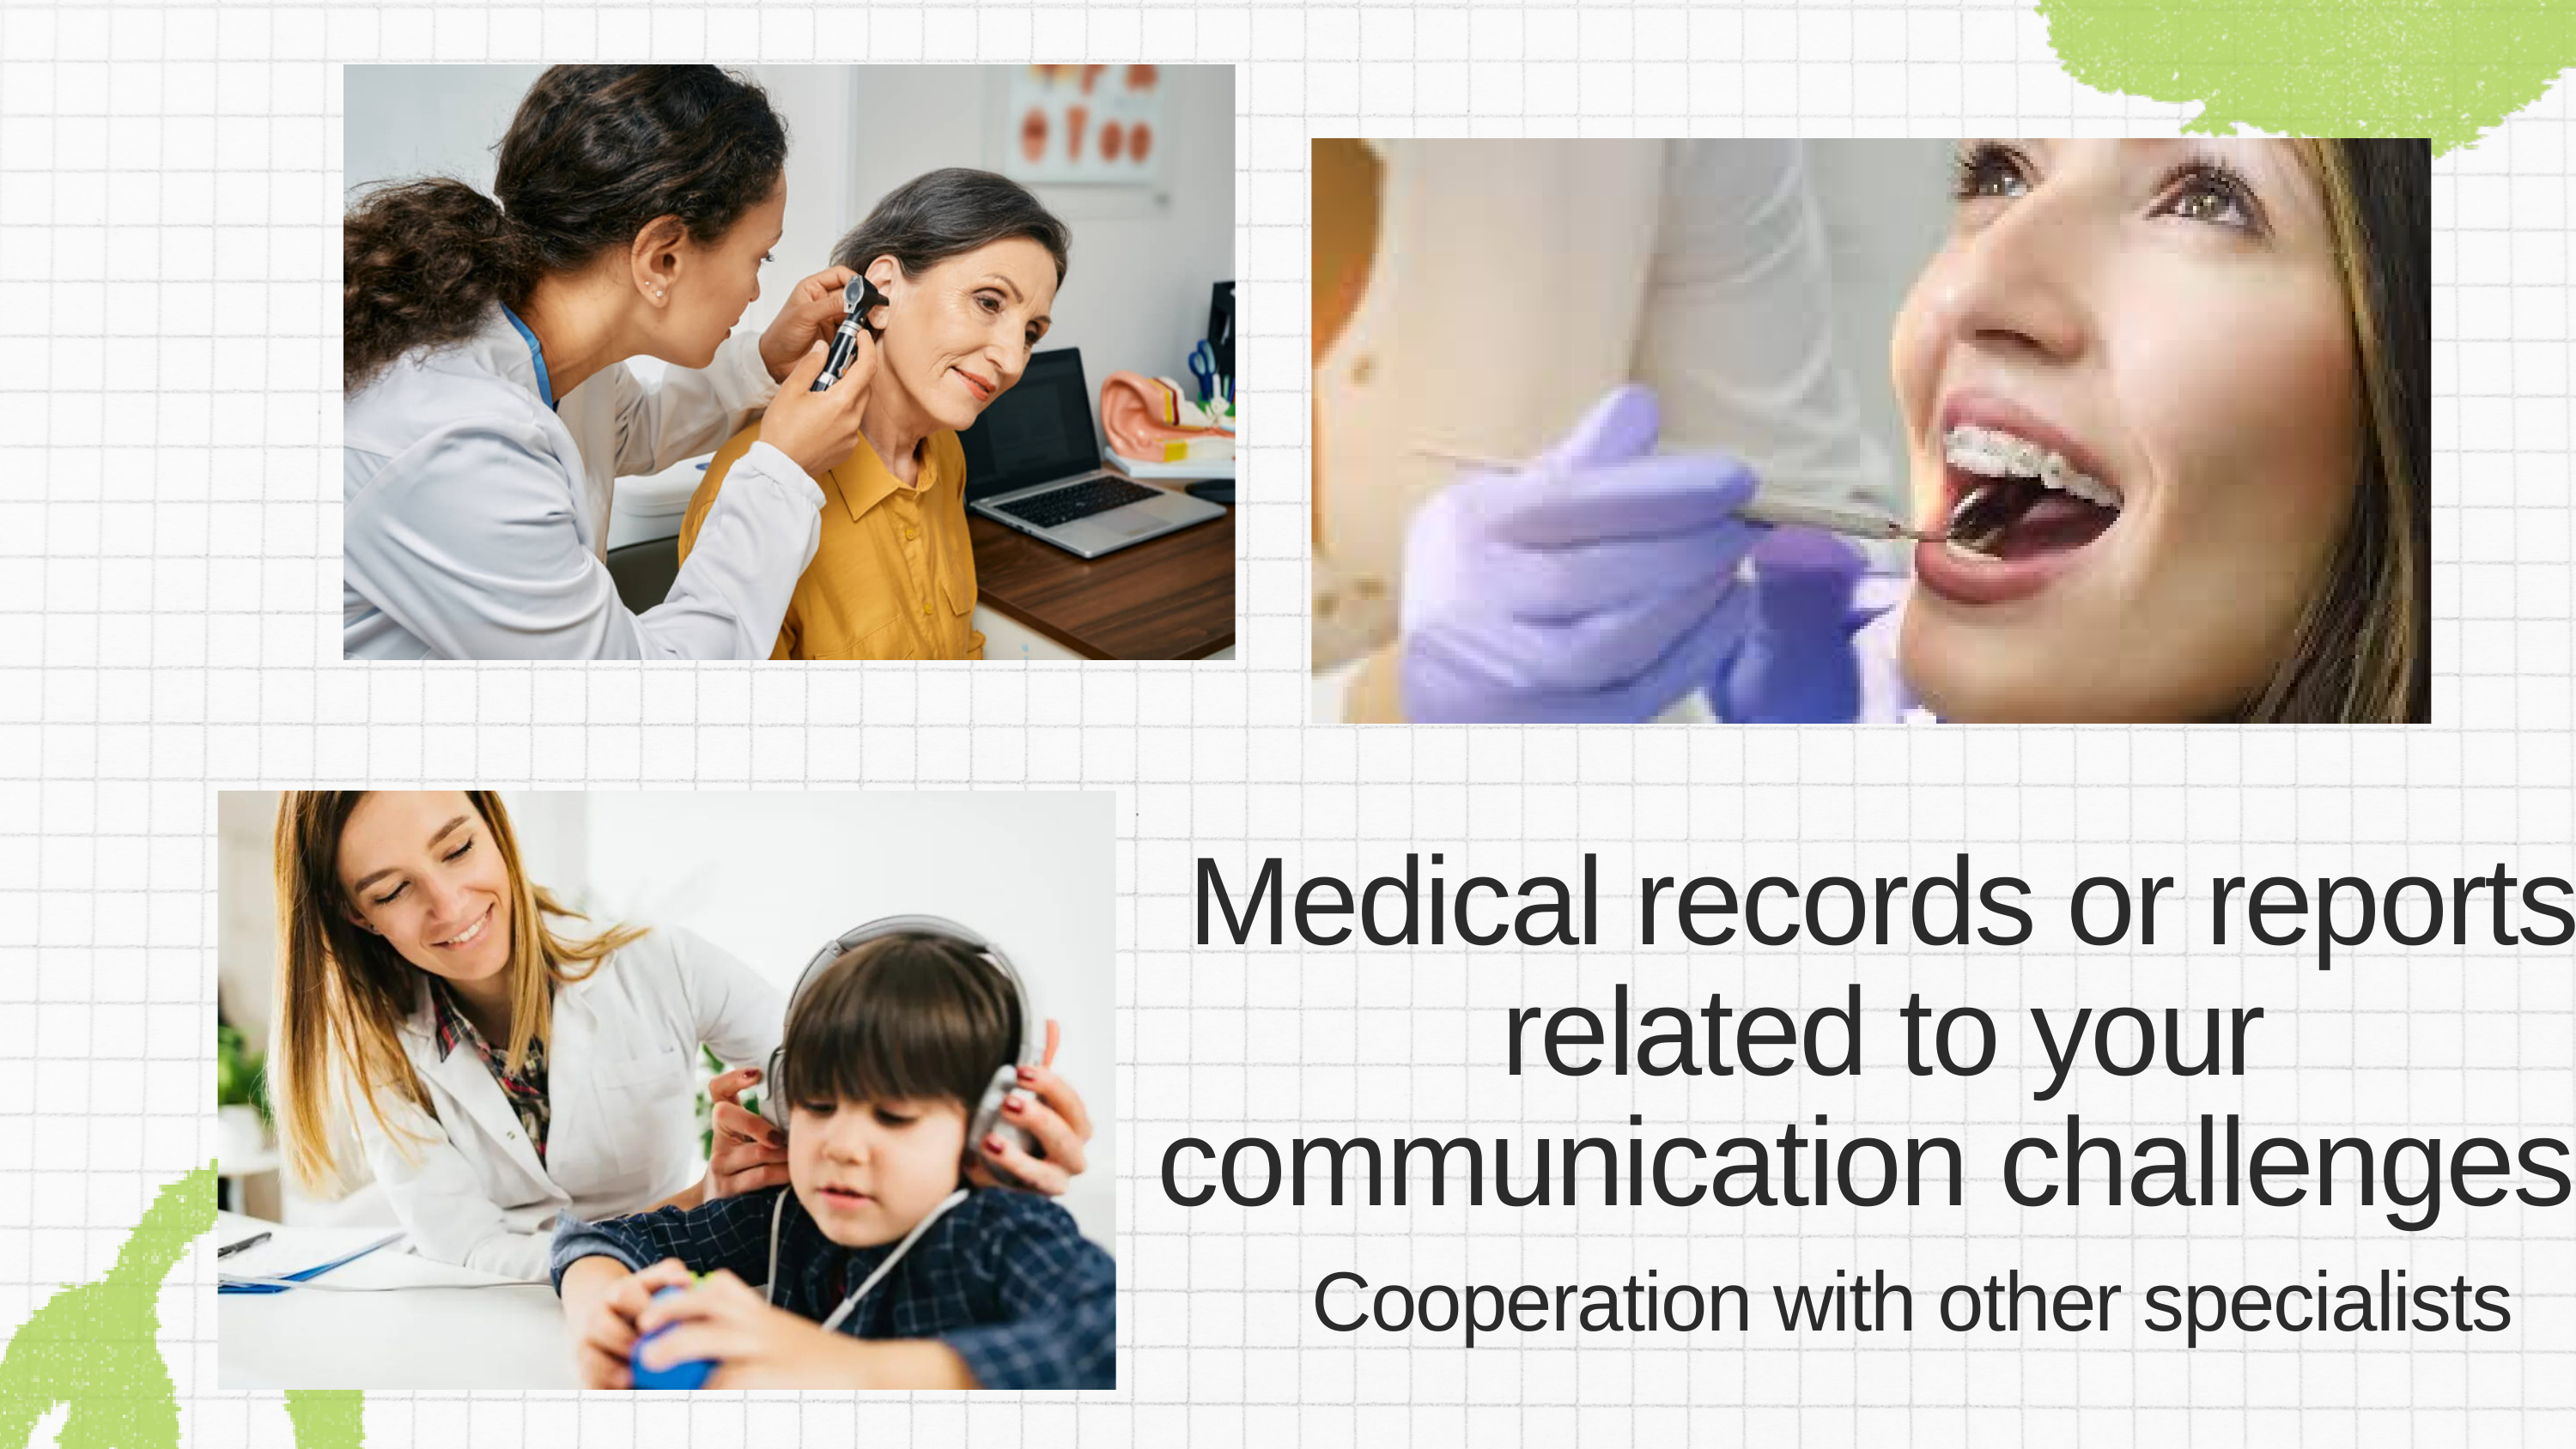

Medical records or reports related to your communication challenges

Cooperation with other specialists